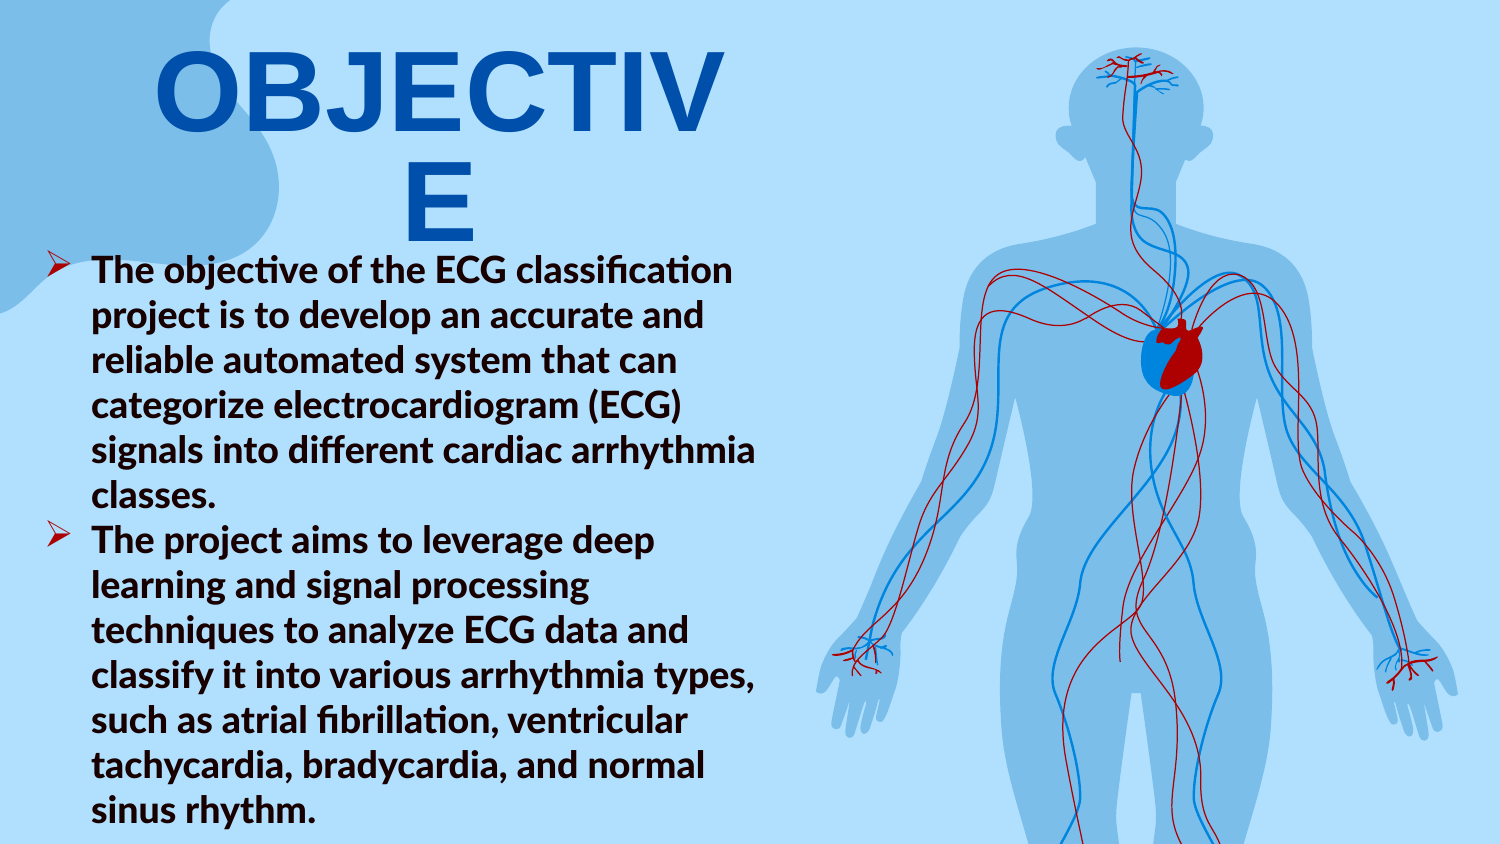

# OBJECTIVE
The objective of the ECG classification project is to develop an accurate and reliable automated system that can categorize electrocardiogram (ECG) signals into different cardiac arrhythmia classes.
The project aims to leverage deep learning and signal processing techniques to analyze ECG data and classify it into various arrhythmia types, such as atrial fibrillation, ventricular tachycardia, bradycardia, and normal sinus rhythm.